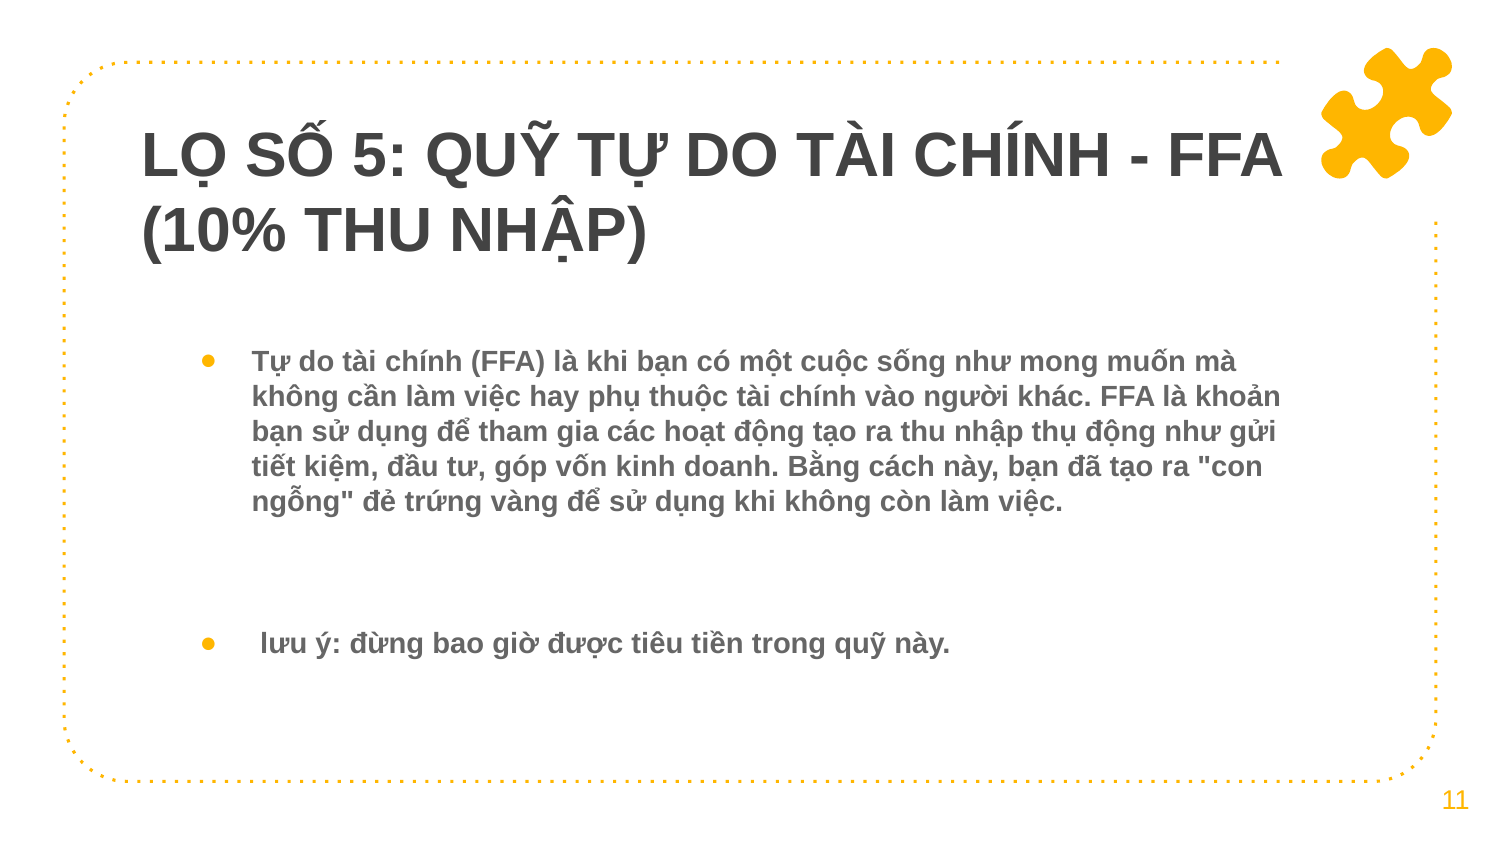

# LỌ SỐ 5: QUỸ TỰ DO TÀI CHÍNH - FFA (10% THU NHẬP)
Tự do tài chính (FFA) là khi bạn có một cuộc sống như mong muốn mà không cần làm việc hay phụ thuộc tài chính vào người khác. FFA là khoản bạn sử dụng để tham gia các hoạt động tạo ra thu nhập thụ động như gửi tiết kiệm, đầu tư, góp vốn kinh doanh. Bằng cách này, bạn đã tạo ra "con ngỗng" đẻ trứng vàng để sử dụng khi không còn làm việc.

 lưu ý: đừng bao giờ được tiêu tiền trong quỹ này.
11